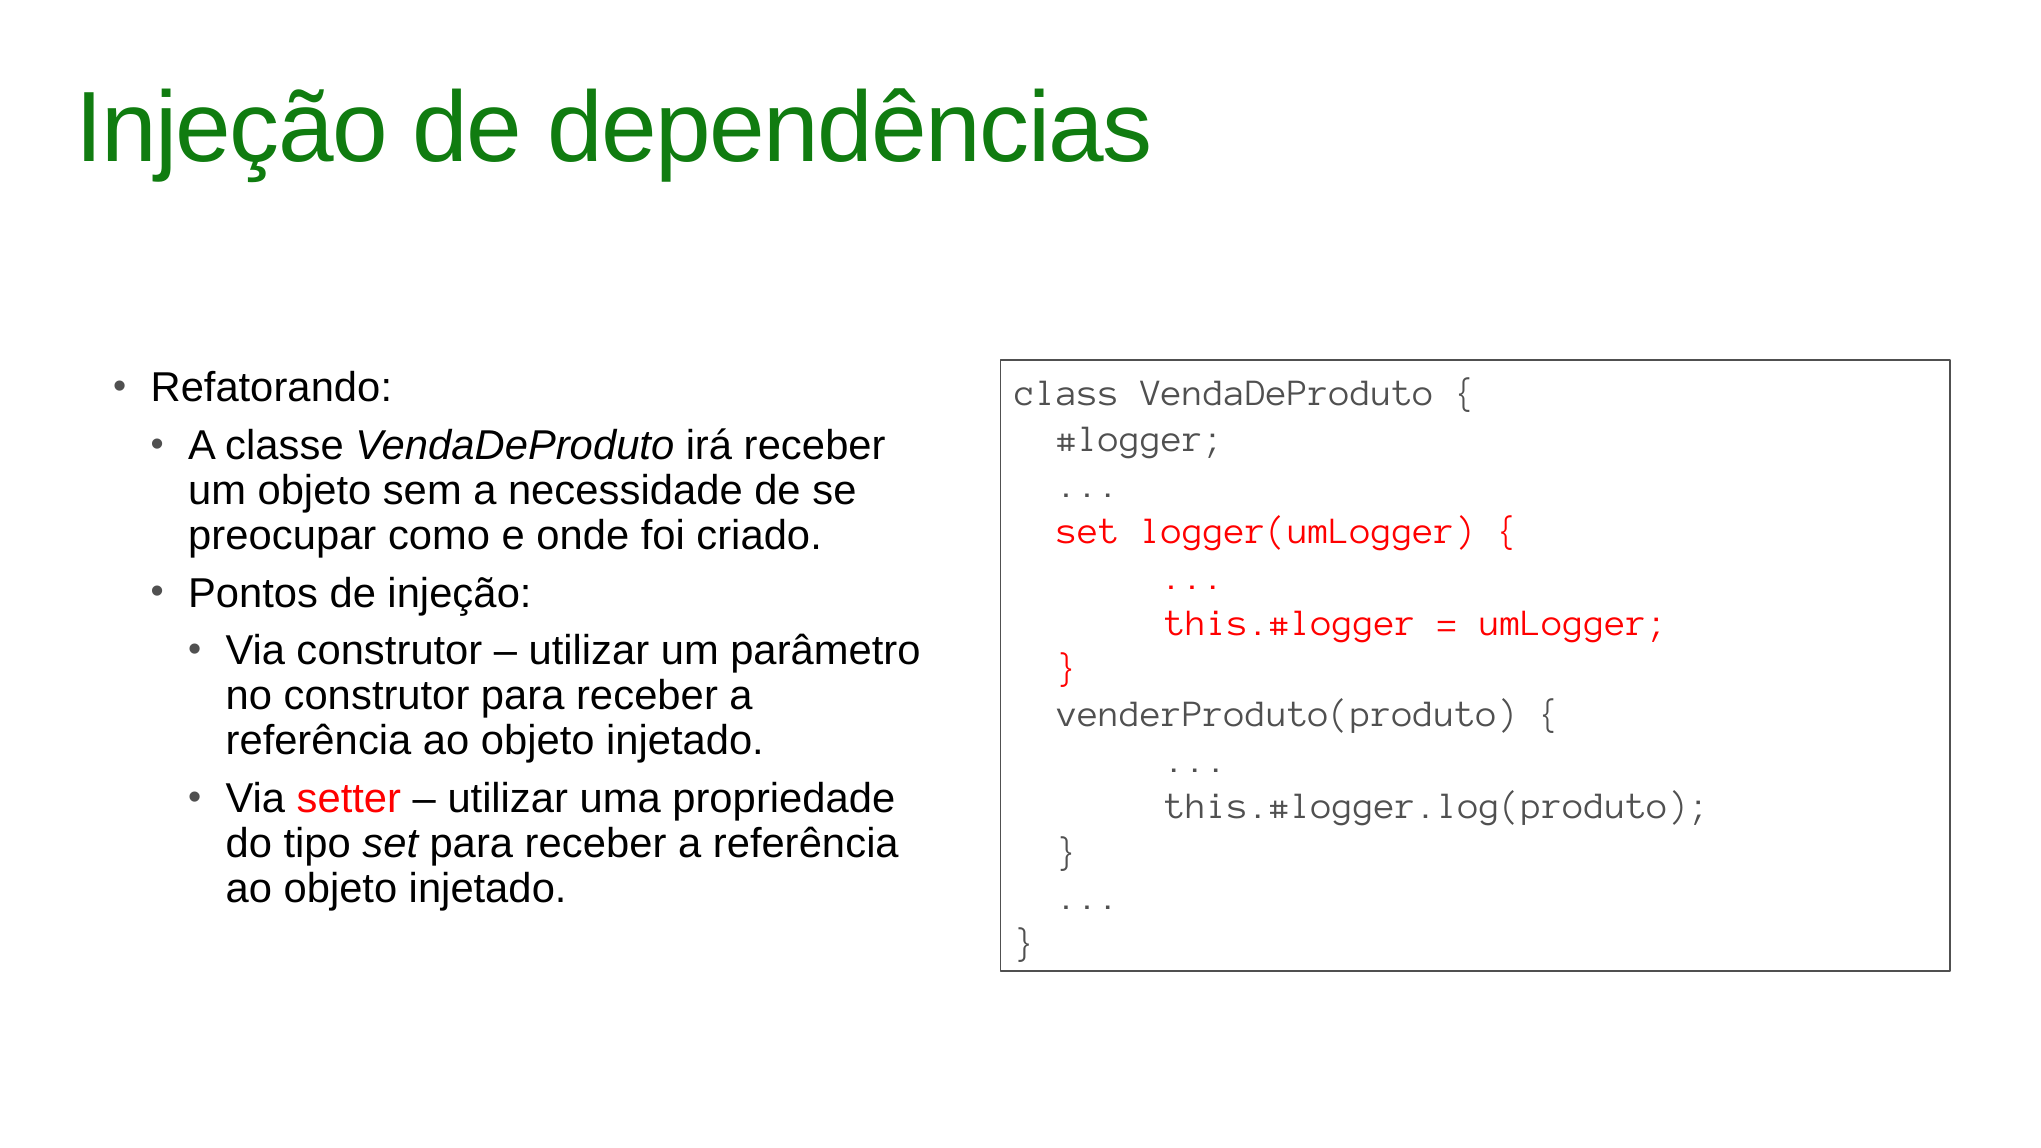

# Injeção de dependências
Refatorando:
A classe VendaDeProduto irá receber um objeto sem a necessidade de se preocupar como e onde foi criado.
Pontos de injeção:
Via construtor – utilizar um parâmetro no construtor para receber a referência ao objeto injetado.
Via setter – utilizar uma propriedade do tipo set para receber a referência ao objeto injetado.
class VendaDeProduto {
  #logger;
  ...
  set logger(umLogger) {
       ...
	this.#logger = umLogger;
  }
  venderProduto(produto) {
	...
	this.#logger.log(produto);
  }
  ...
}